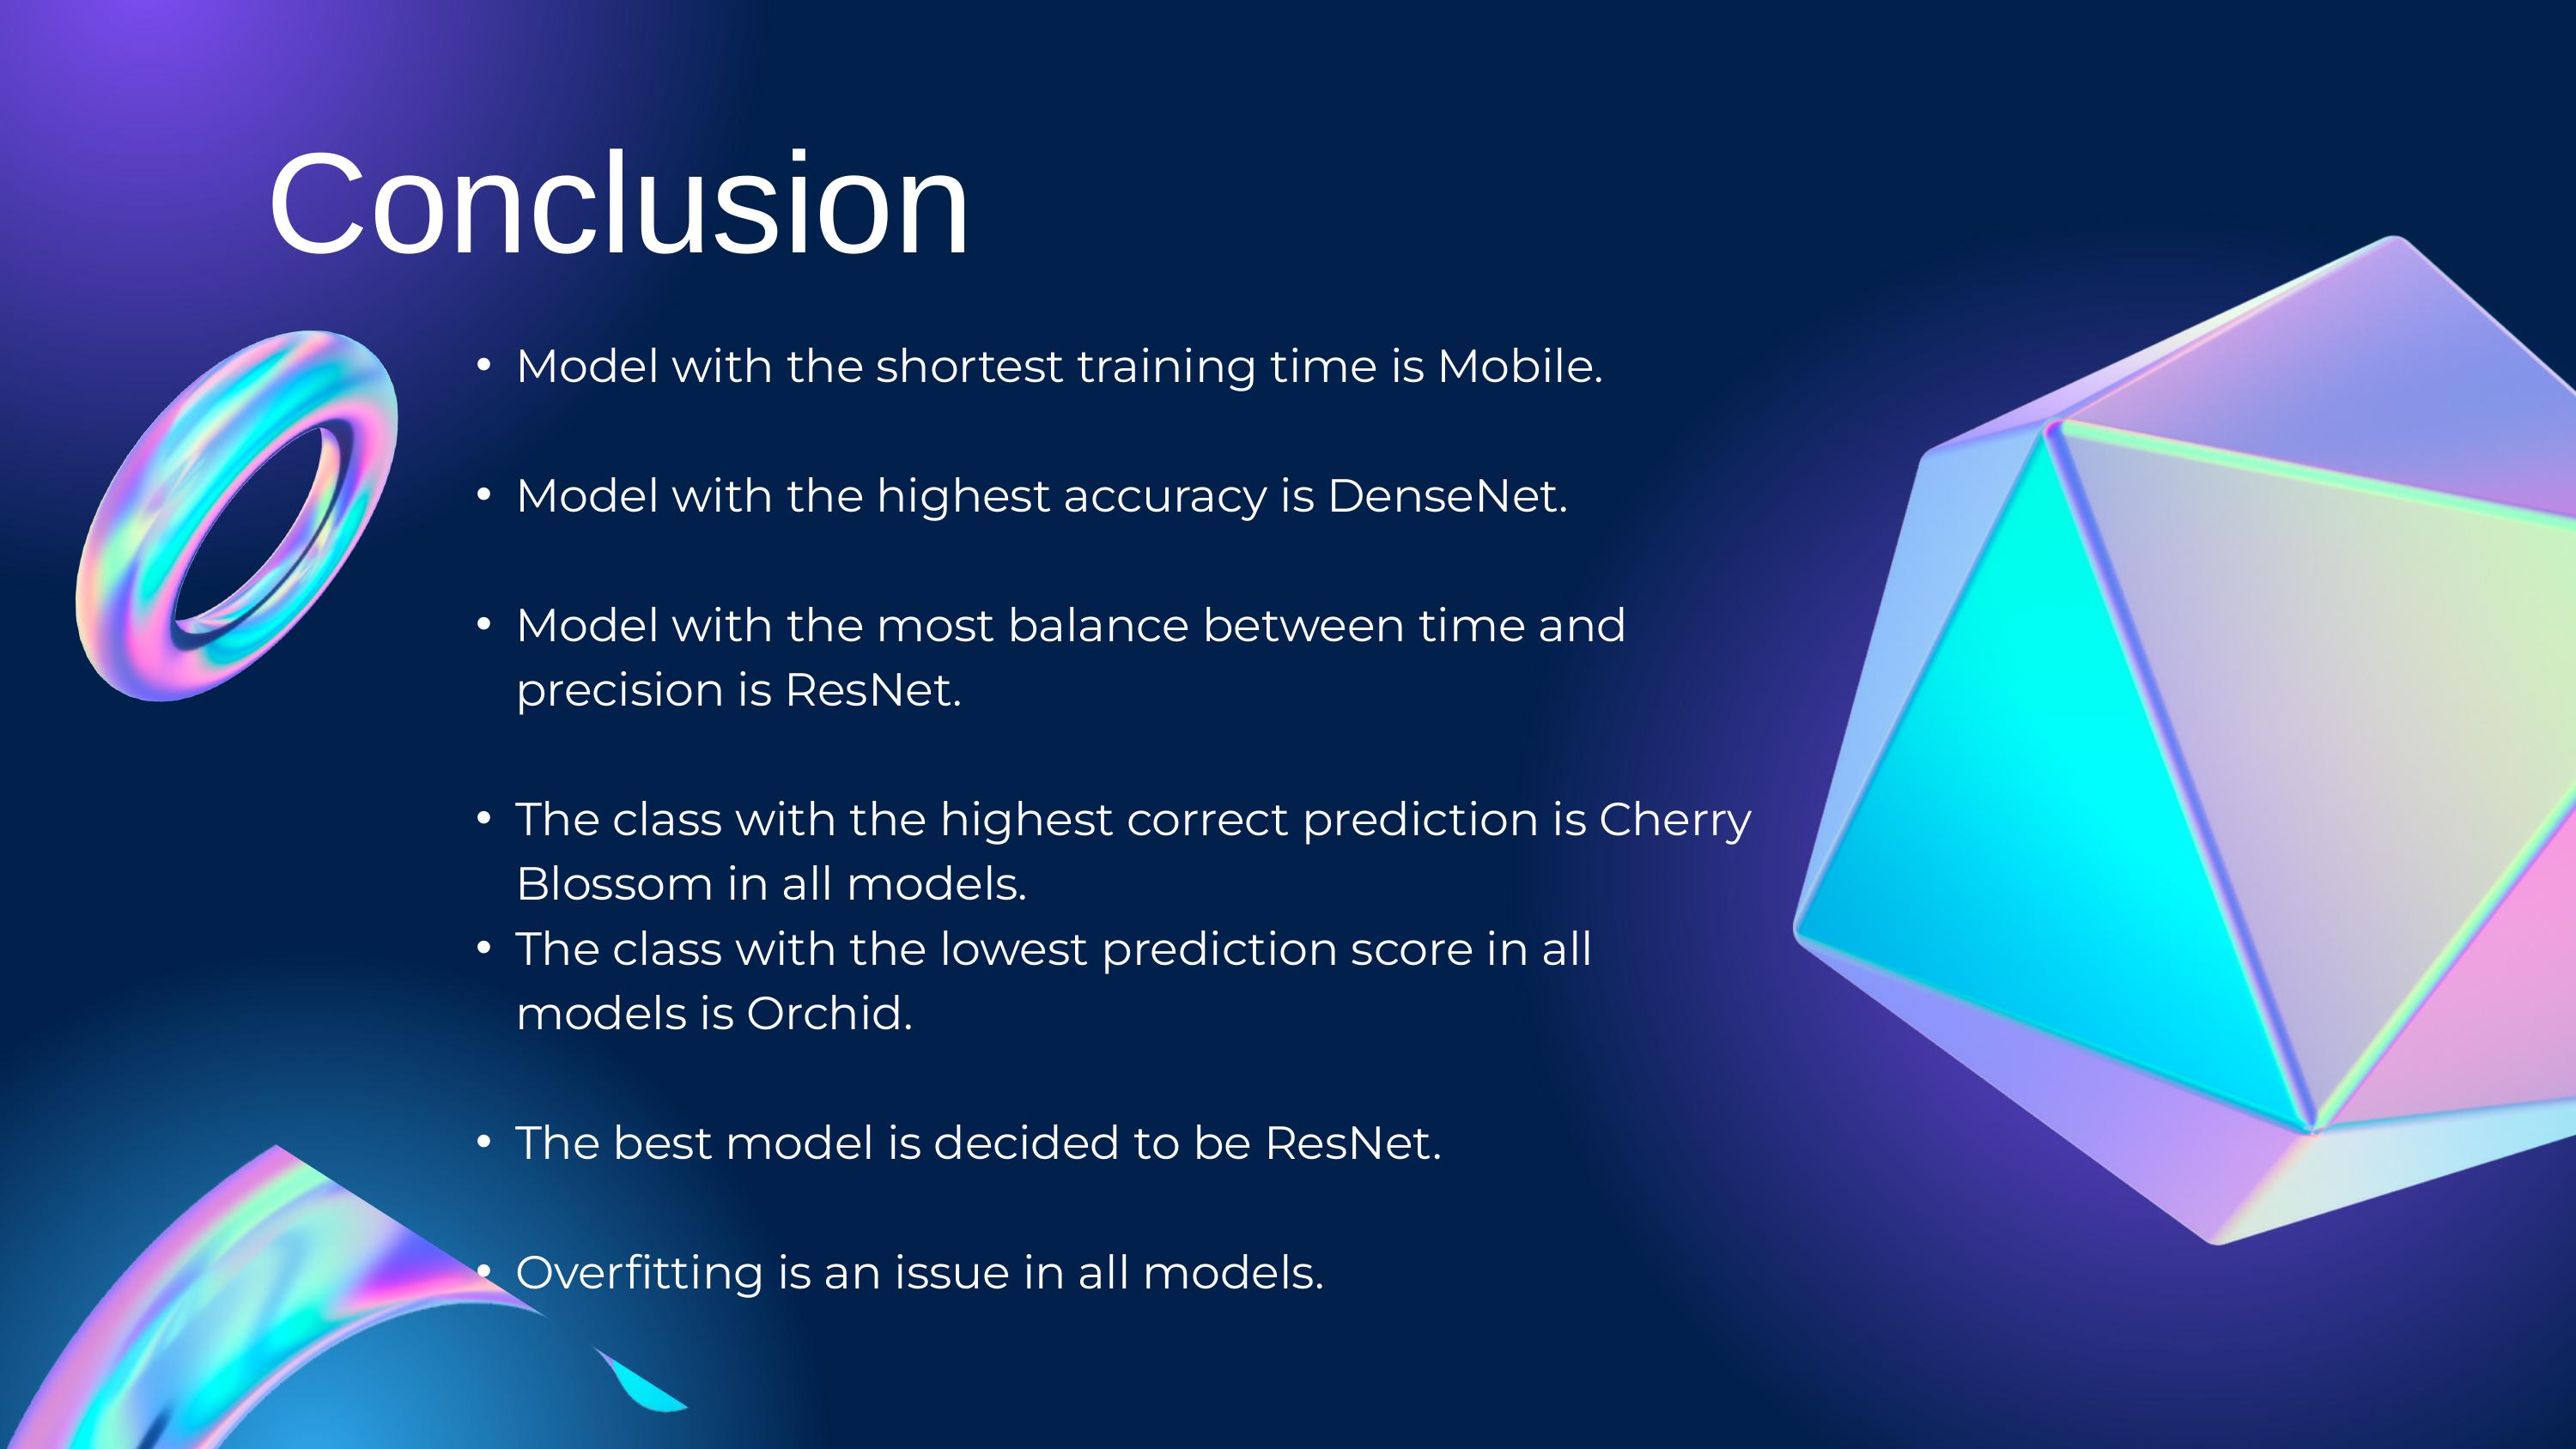

Conclusion

Model with the shortest training time is Mobile.

Model with the highest accuracy is DenseNet.

Model with the most balance between time and precision is ResNet.

The class with the highest correct prediction is Cherry Blossom in all models.
The class with the lowest prediction score in all models is Orchid.

The best model is decided to be ResNet.

Overfitting is an issue in all models.